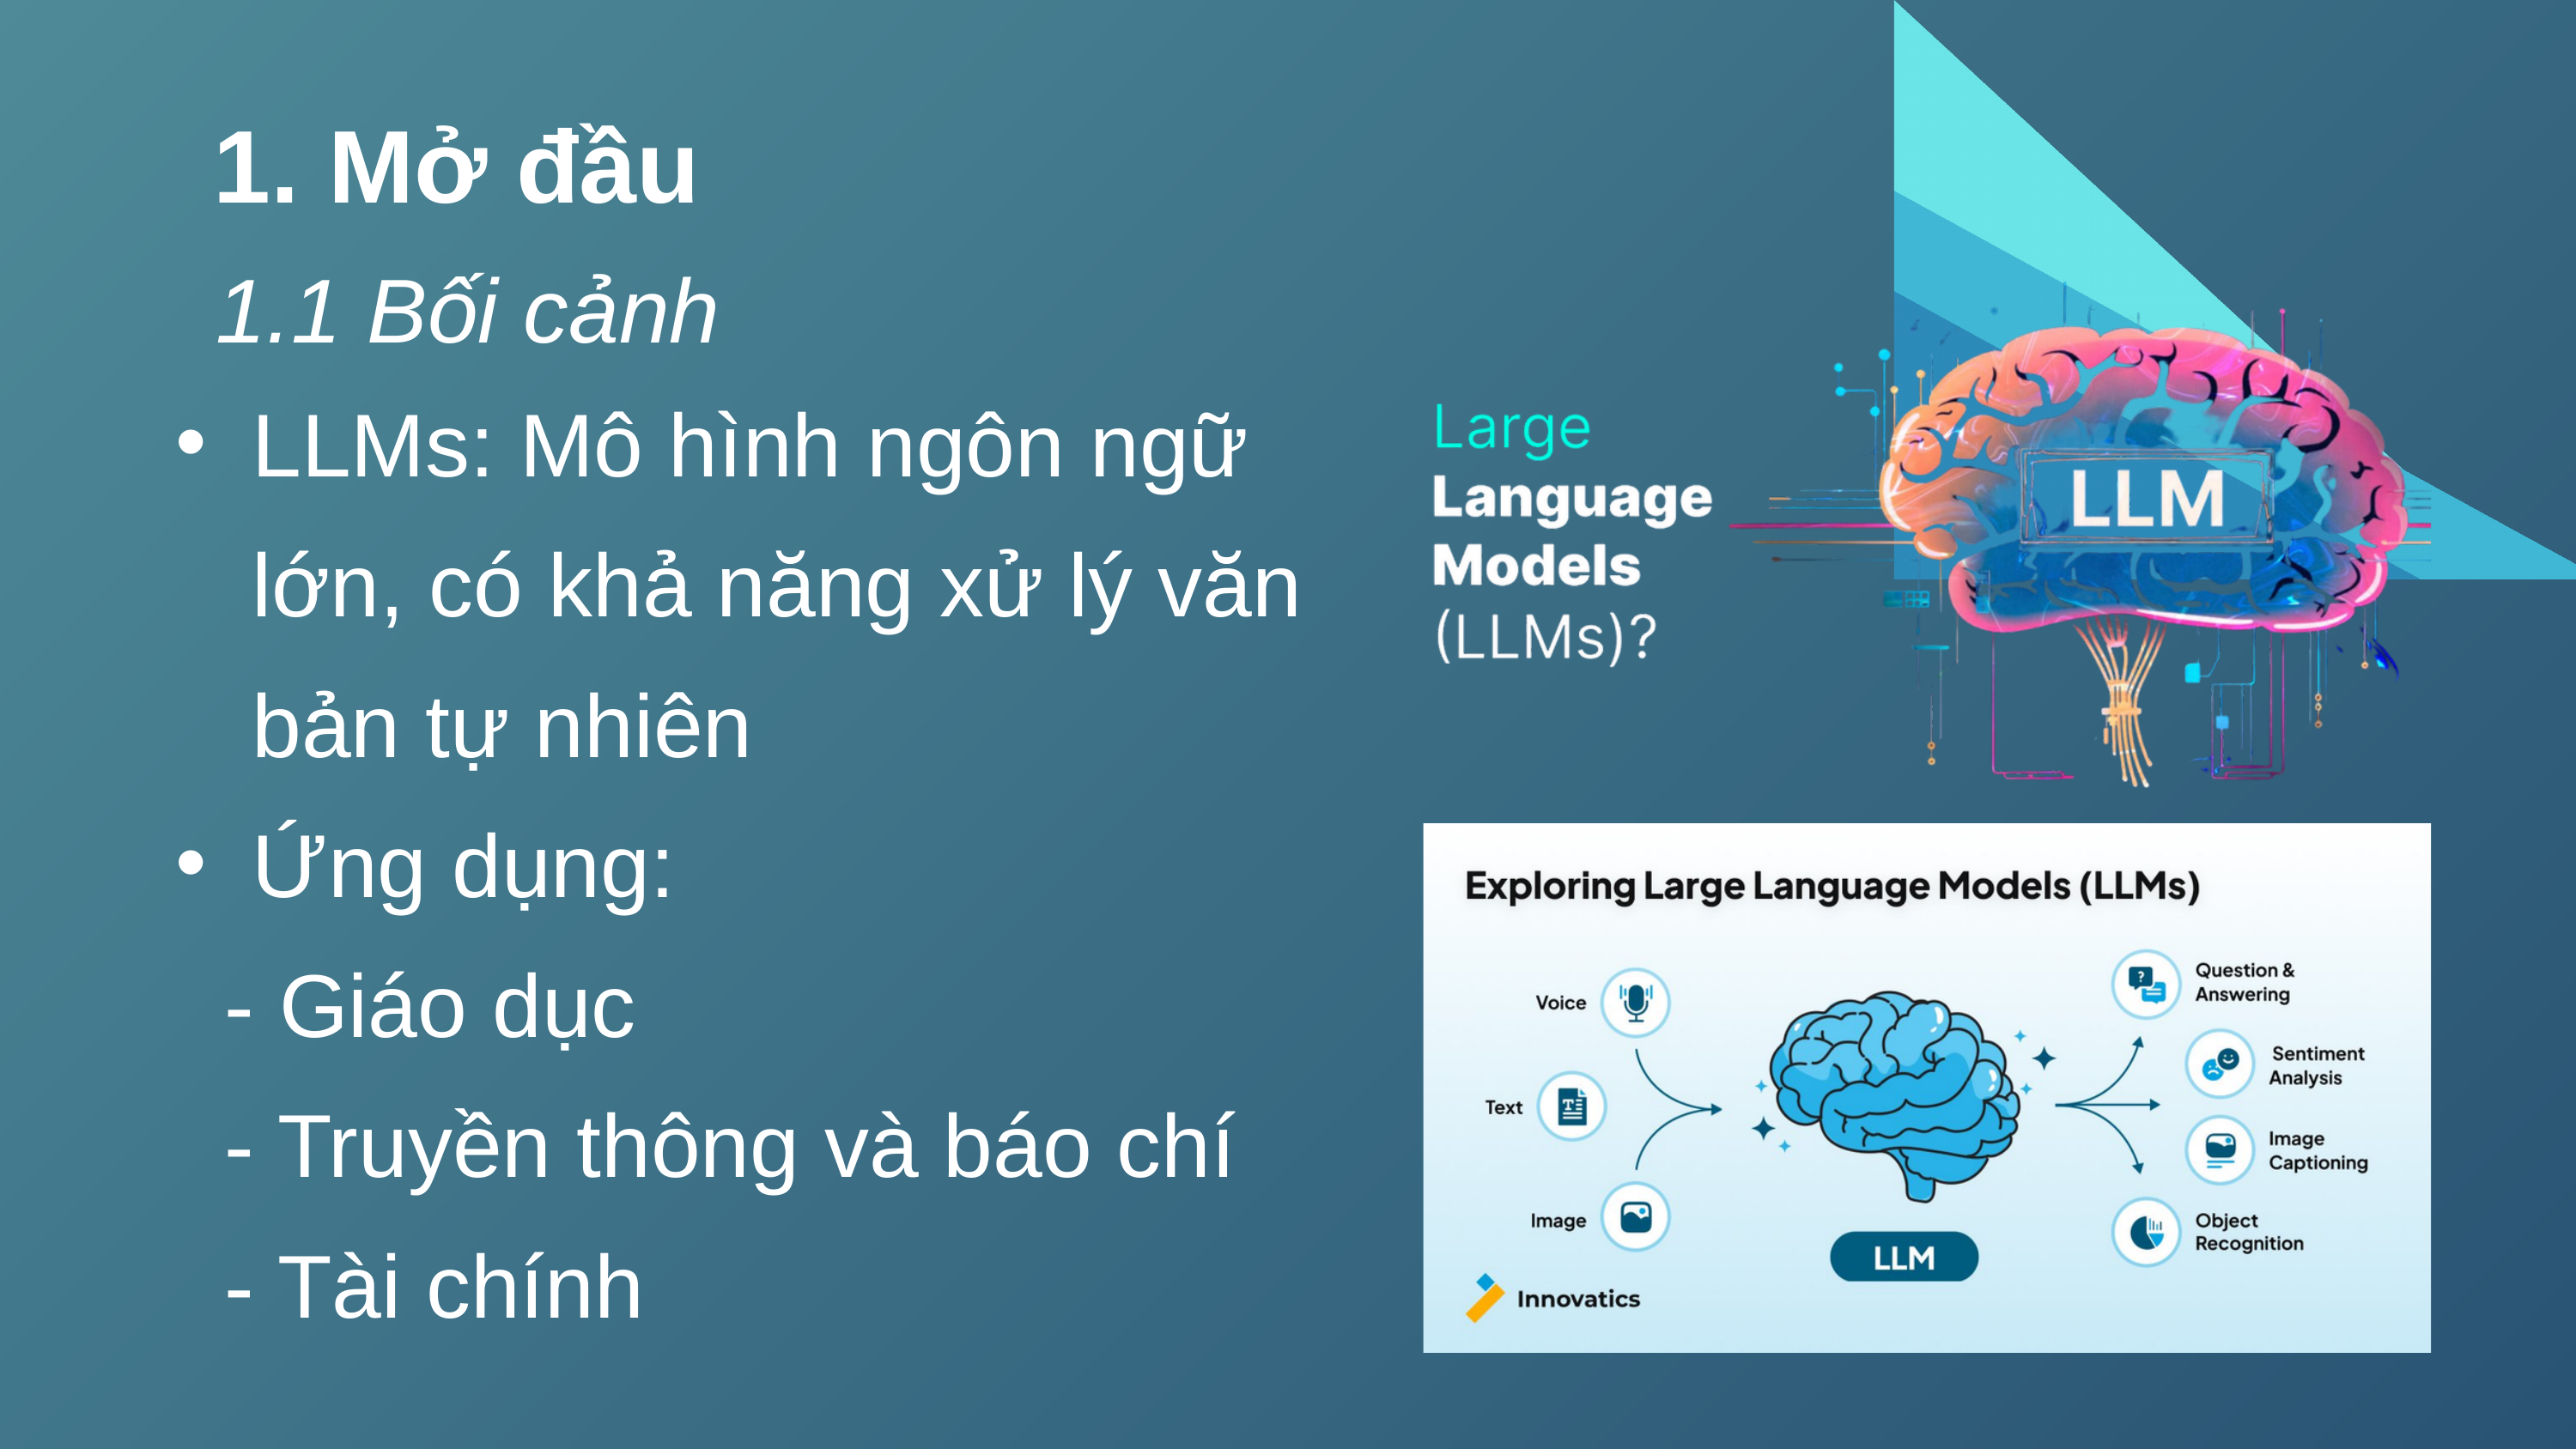

1. Mở đầu

1.1 Bối cảnh
LLMs: Mô hình ngôn ngữ lớn, có khả năng xử lý văn bản tự nhiên
Ứng dụng:
     - Giáo dục
     - Truyền thông và báo chí
     - Tài chính